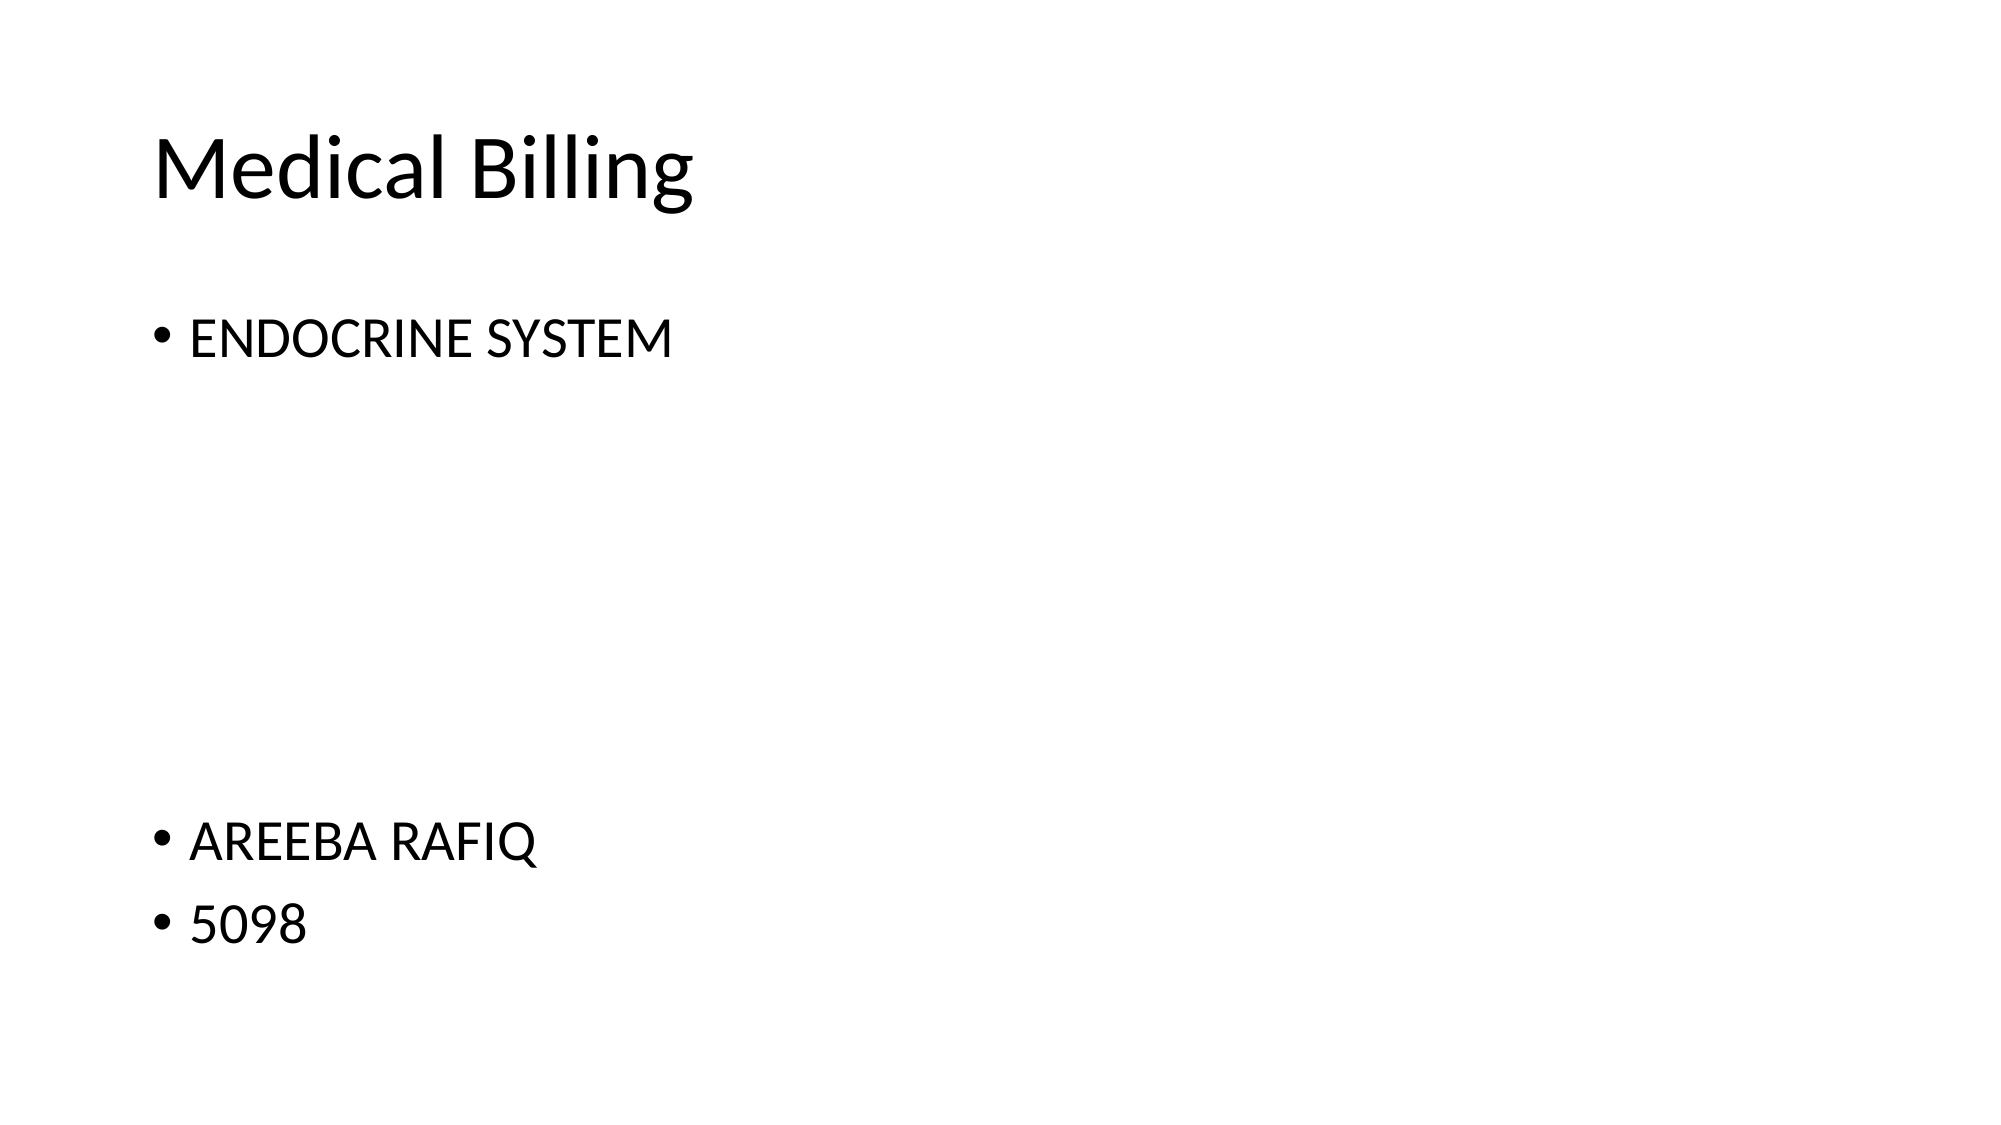

# Medical Billing
ENDOCRINE SYSTEM

AREEBA RAFIQ
5098